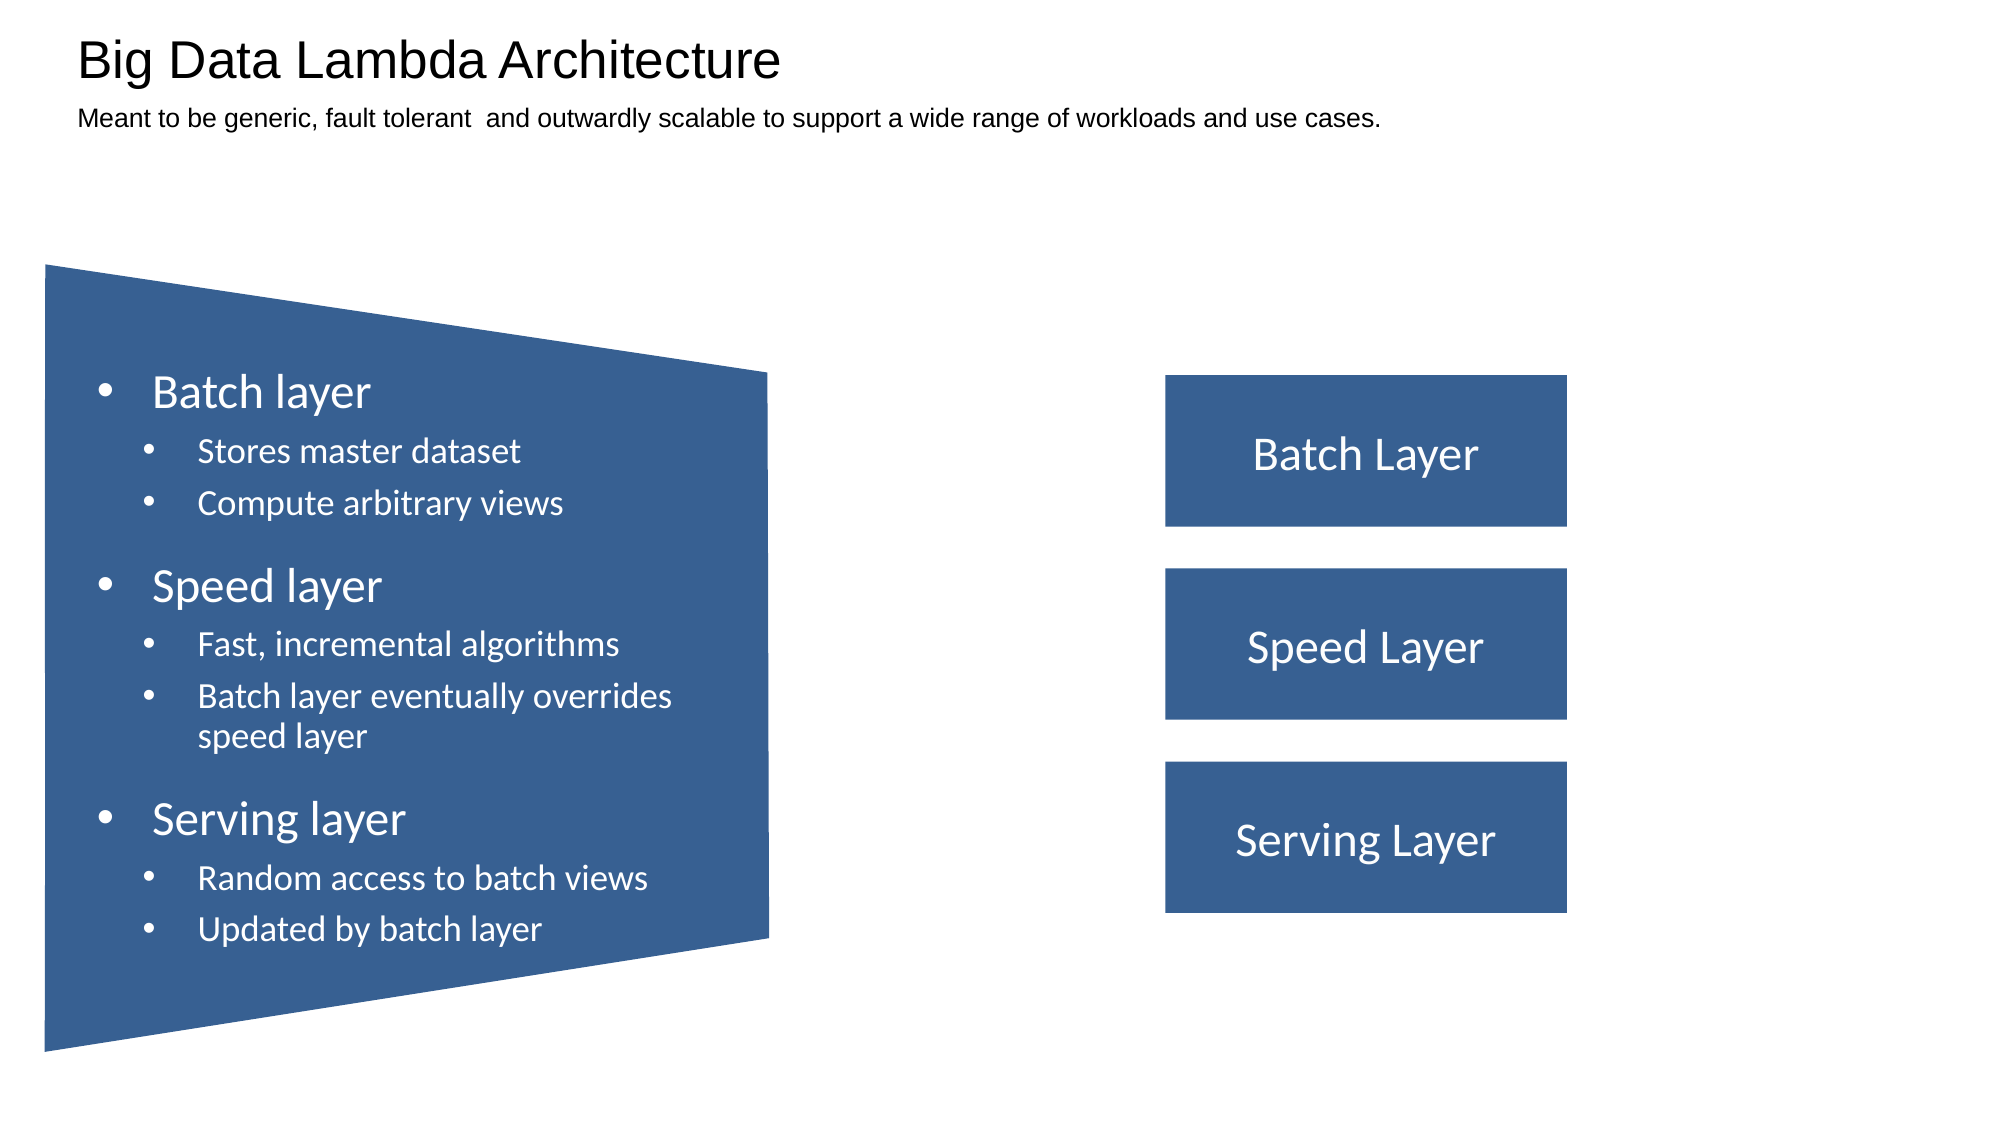

# Big Data Lambda Architecture Meant to be generic, fault tolerant  and outwardly scalable to support a wide range of workloads and use cases.
Batch layer
Stores master dataset
Compute arbitrary views
Speed layer
Fast, incremental algorithms
Batch layer eventually overrides speed layer
Serving layer
Random access to batch views
Updated by batch layer
Batch Layer
Speed Layer
Serving Layer